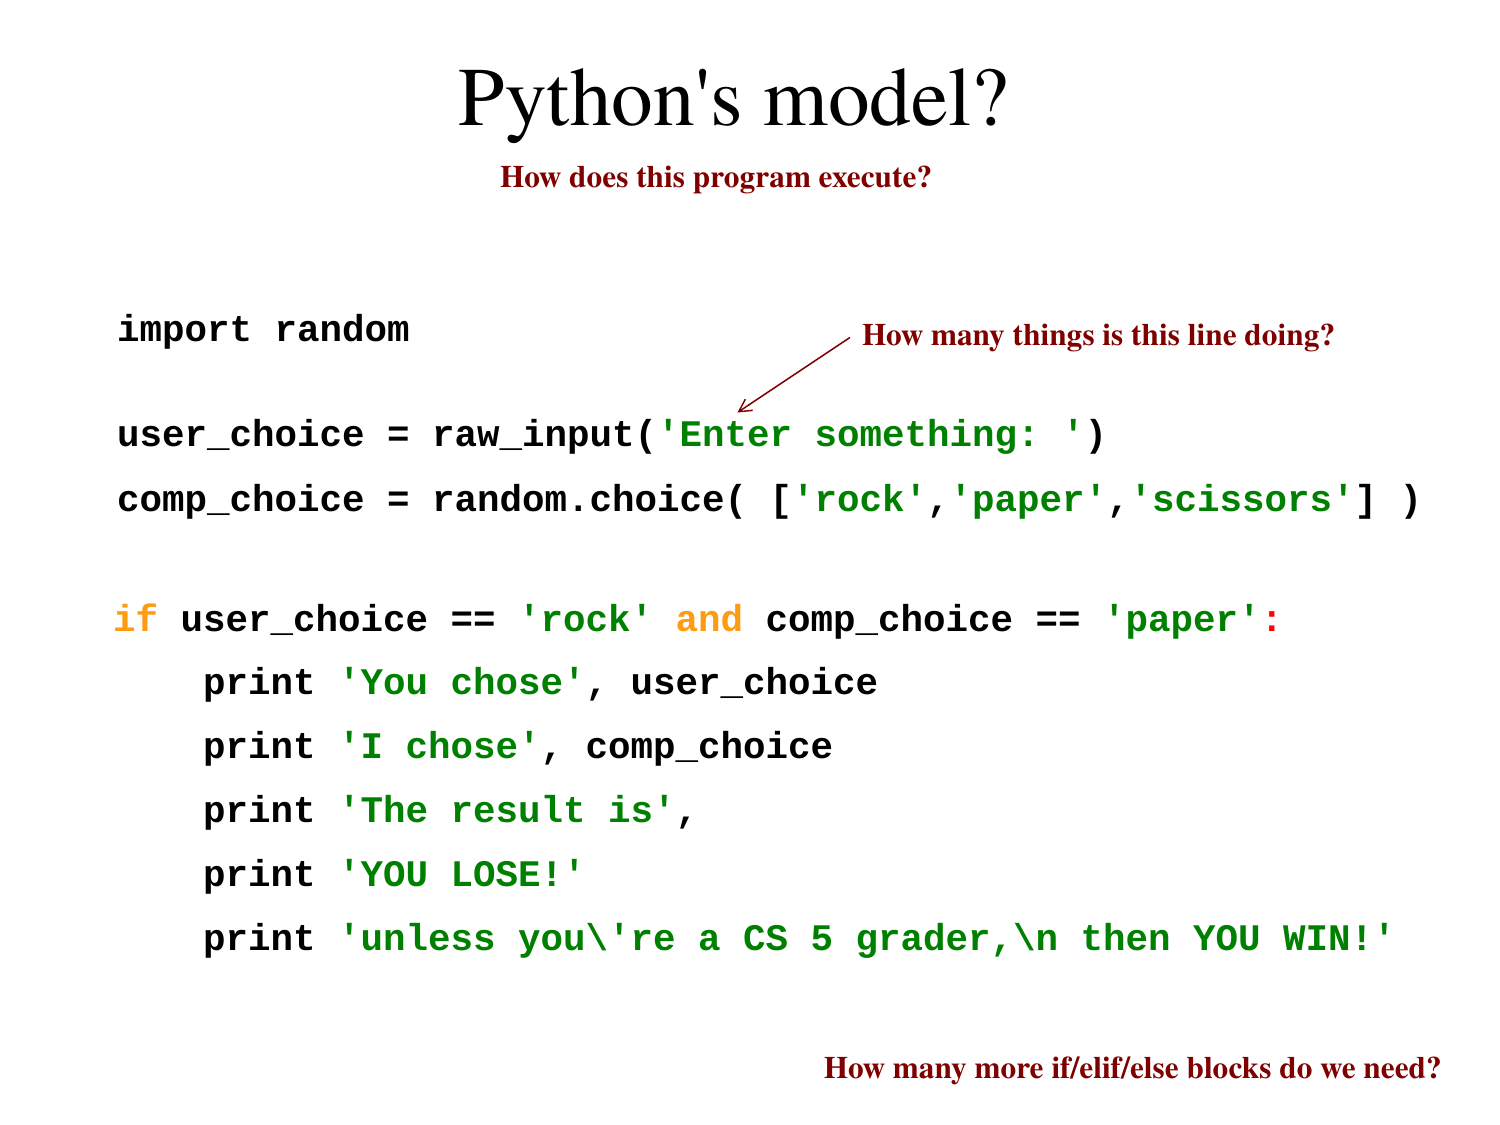

Python's model?
How does this program execute?
import random
How many things is this line doing?
user_choice = raw_input('Enter something: ')
comp_choice = random.choice( ['rock','paper','scissors'] )
if user_choice == 'rock' and comp_choice == 'paper':
    print 'You chose', user_choice
    print 'I chose', comp_choice
    print 'The result is',
    print 'YOU LOSE!'
    print 'unless you\'re a CS 5 grader,\n then YOU WIN!'
How many more if/elif/else blocks do we need?